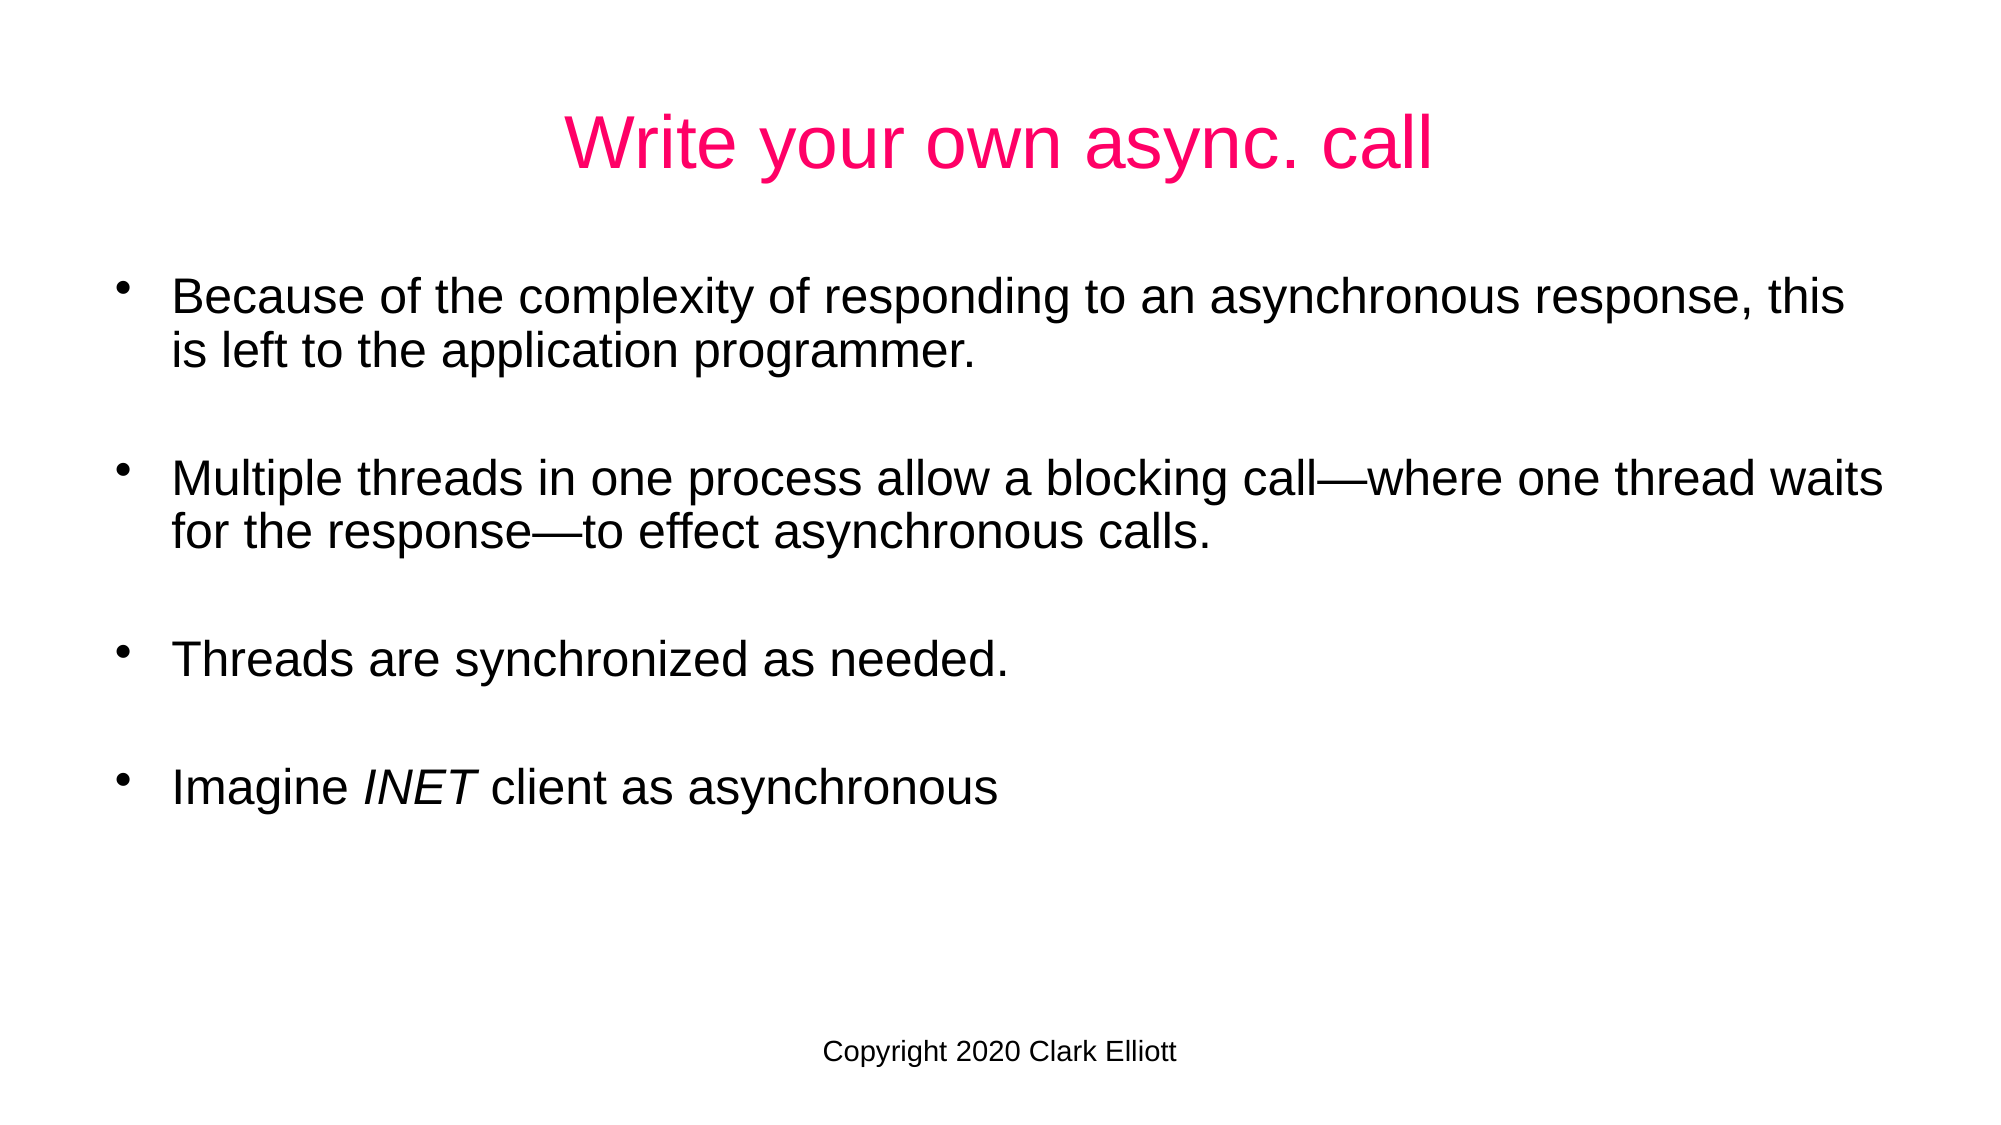

Write your own async. call
Because of the complexity of responding to an asynchronous response, this is left to the application programmer.

Multiple threads in one process allow a blocking call—where one thread waits for the response—to effect asynchronous calls.

Threads are synchronized as needed.

Imagine INET client as asynchronous
Copyright 2020 Clark Elliott